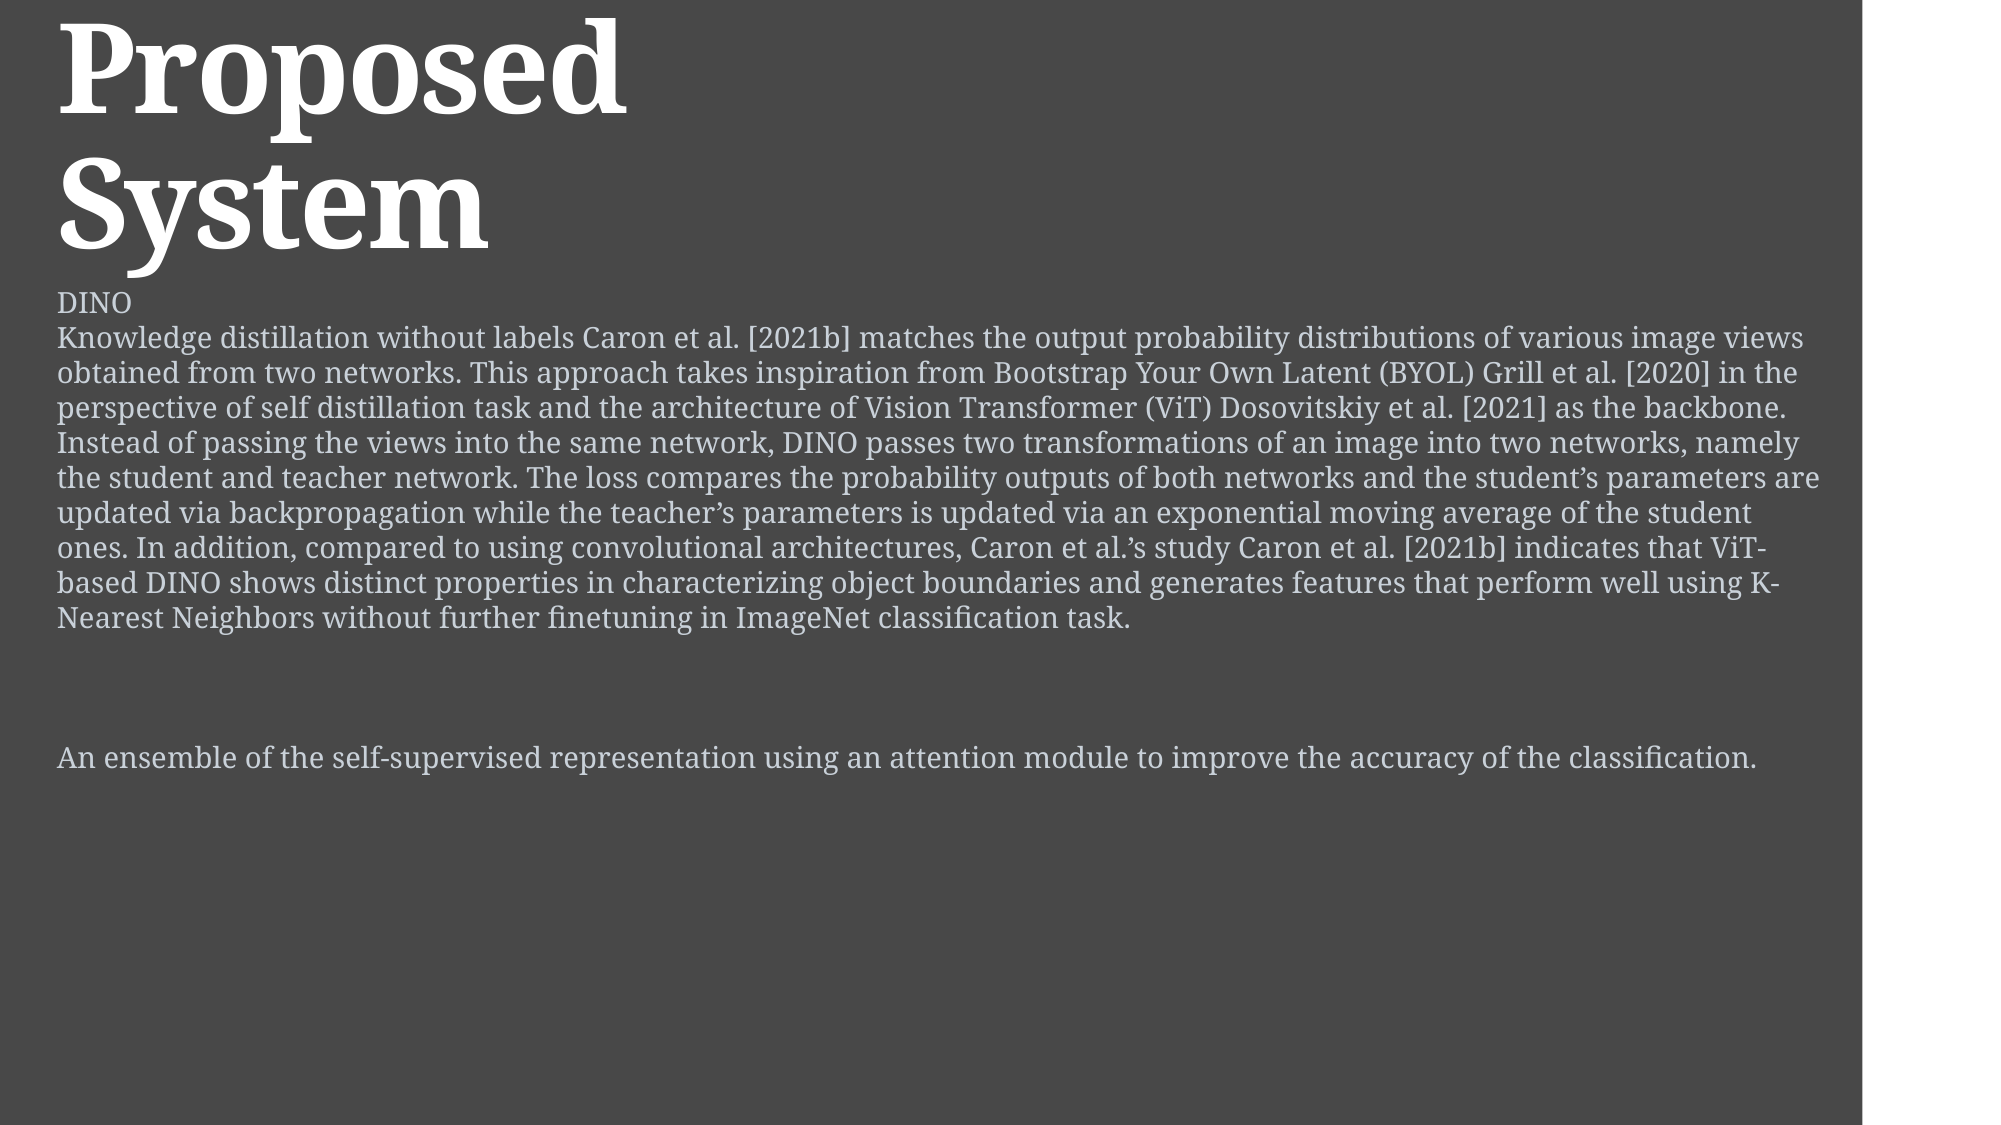

# Proposed System
DINO
Knowledge distillation without labels Caron et al. [2021b] matches the output probability distributions of various image views obtained from two networks. This approach takes inspiration from Bootstrap Your Own Latent (BYOL) Grill et al. [2020] in the perspective of self distillation task and the architecture of Vision Transformer (ViT) Dosovitskiy et al. [2021] as the backbone. Instead of passing the views into the same network, DINO passes two transformations of an image into two networks, namely the student and teacher network. The loss compares the probability outputs of both networks and the student’s parameters are updated via backpropagation while the teacher’s parameters is updated via an exponential moving average of the student ones. In addition, compared to using convolutional architectures, Caron et al.’s study Caron et al. [2021b] indicates that ViT-based DINO shows distinct properties in characterizing object boundaries and generates features that perform well using K-Nearest Neighbors without further finetuning in ImageNet classification task.

An ensemble of the self-supervised representation using an attention module to improve the accuracy of the classification.